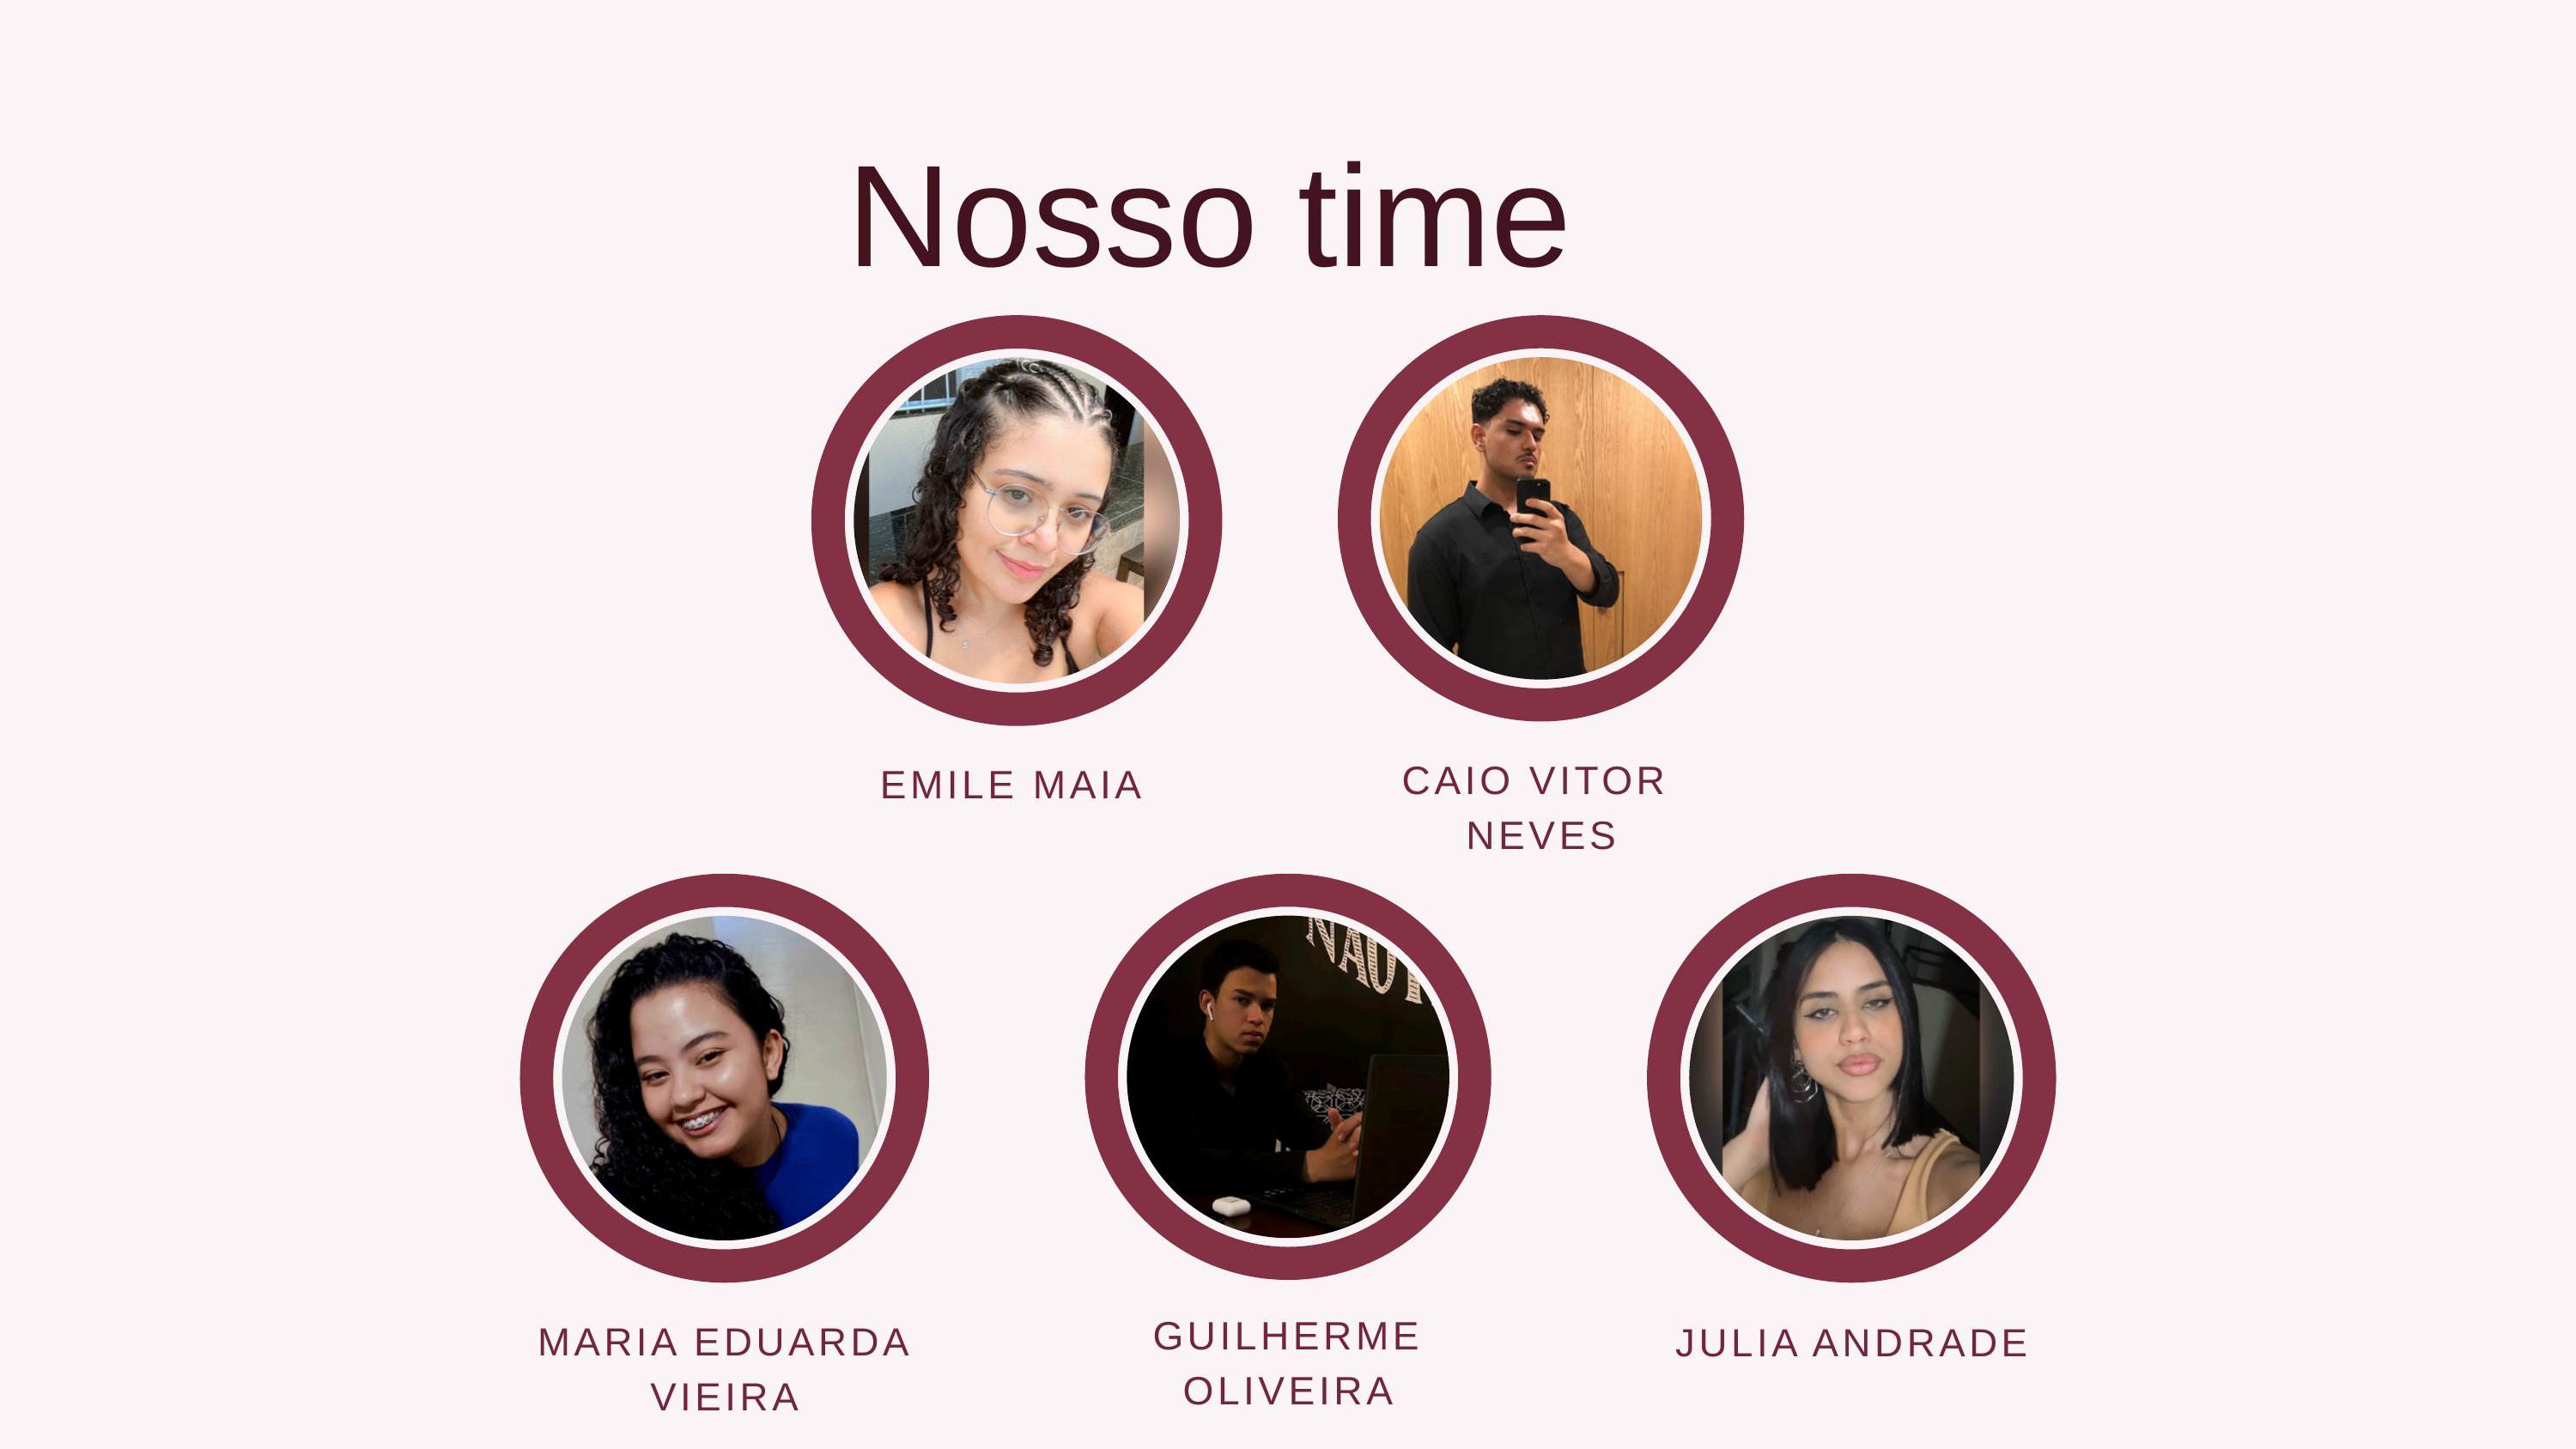

Nosso time

CAIO VITOR
NEVES
EMILE MAIA

MARIA EDUARDA VIEIRA

JULIA ANDRADE
GUILHERME OLIVEIRA